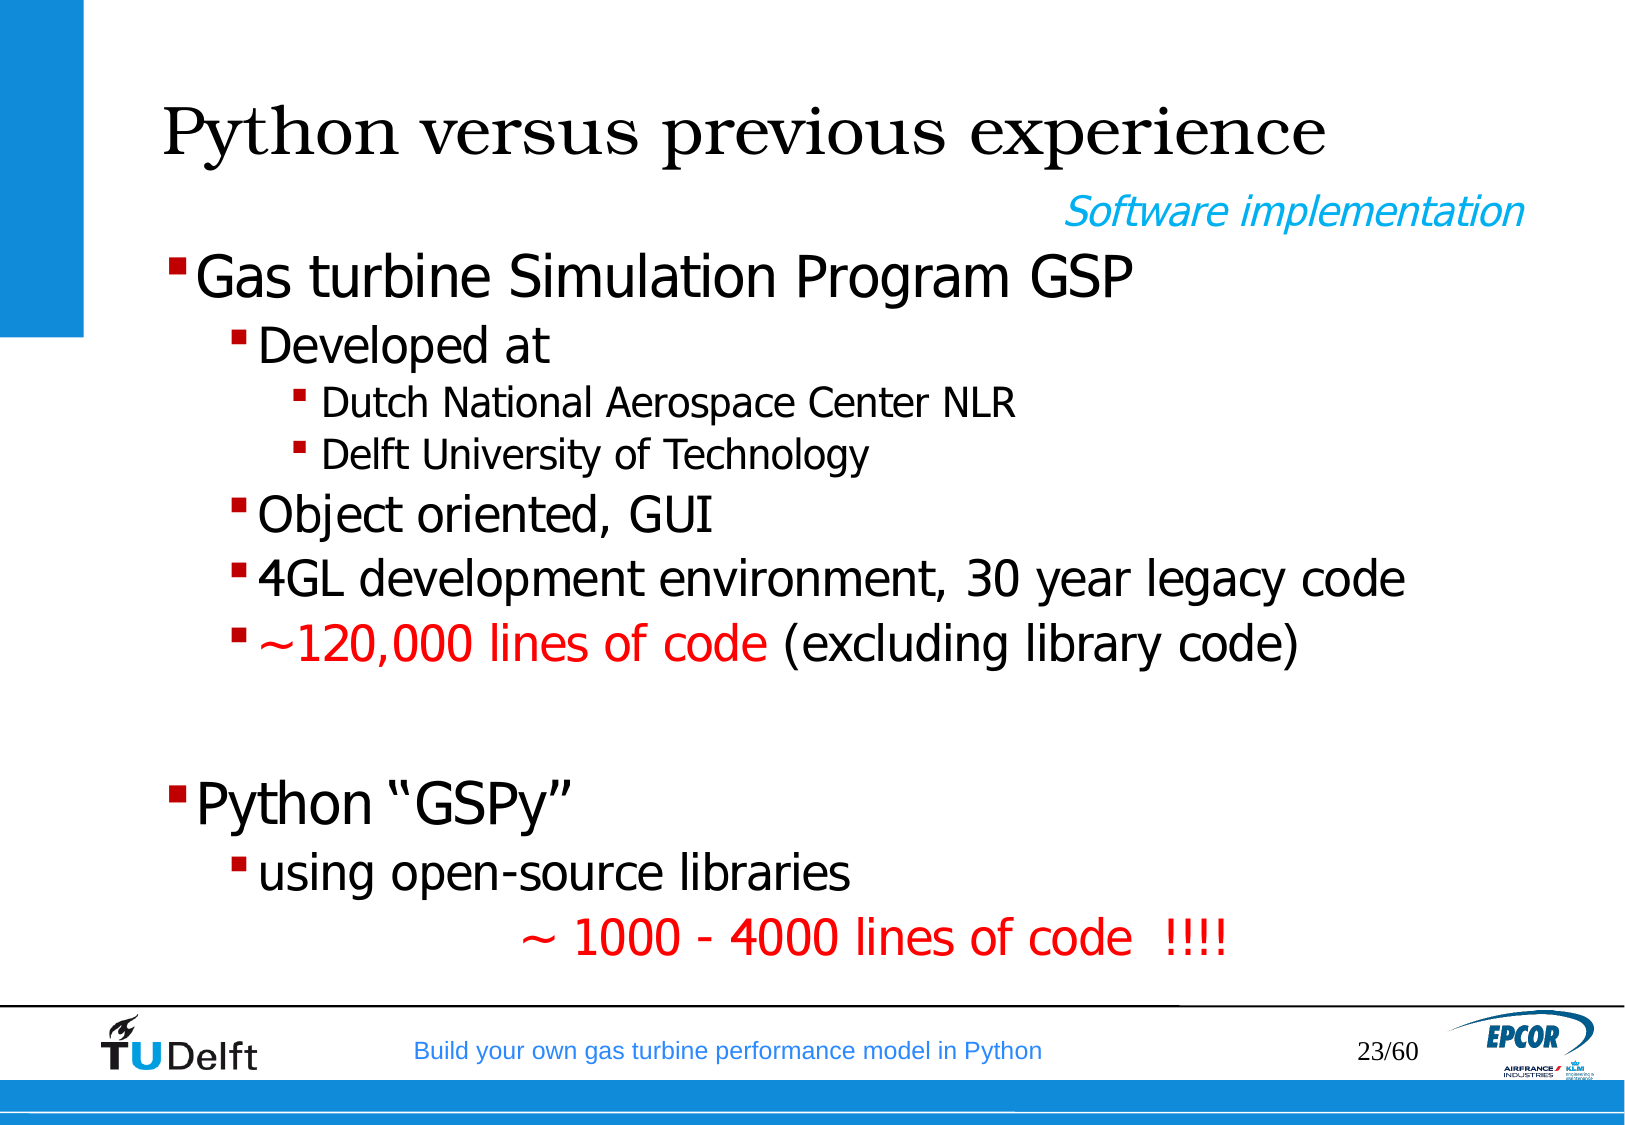

# Python versus previous experience
Software implementation
Gas turbine Simulation Program GSP
Developed at
Dutch National Aerospace Center NLR
Delft University of Technology
Object oriented, GUI
4GL development environment, 30 year legacy code
~120,000 lines of code (excluding library code)

Python “GSPy”
using open-source libraries
~ 1000 - 4000 lines of code  !!!!